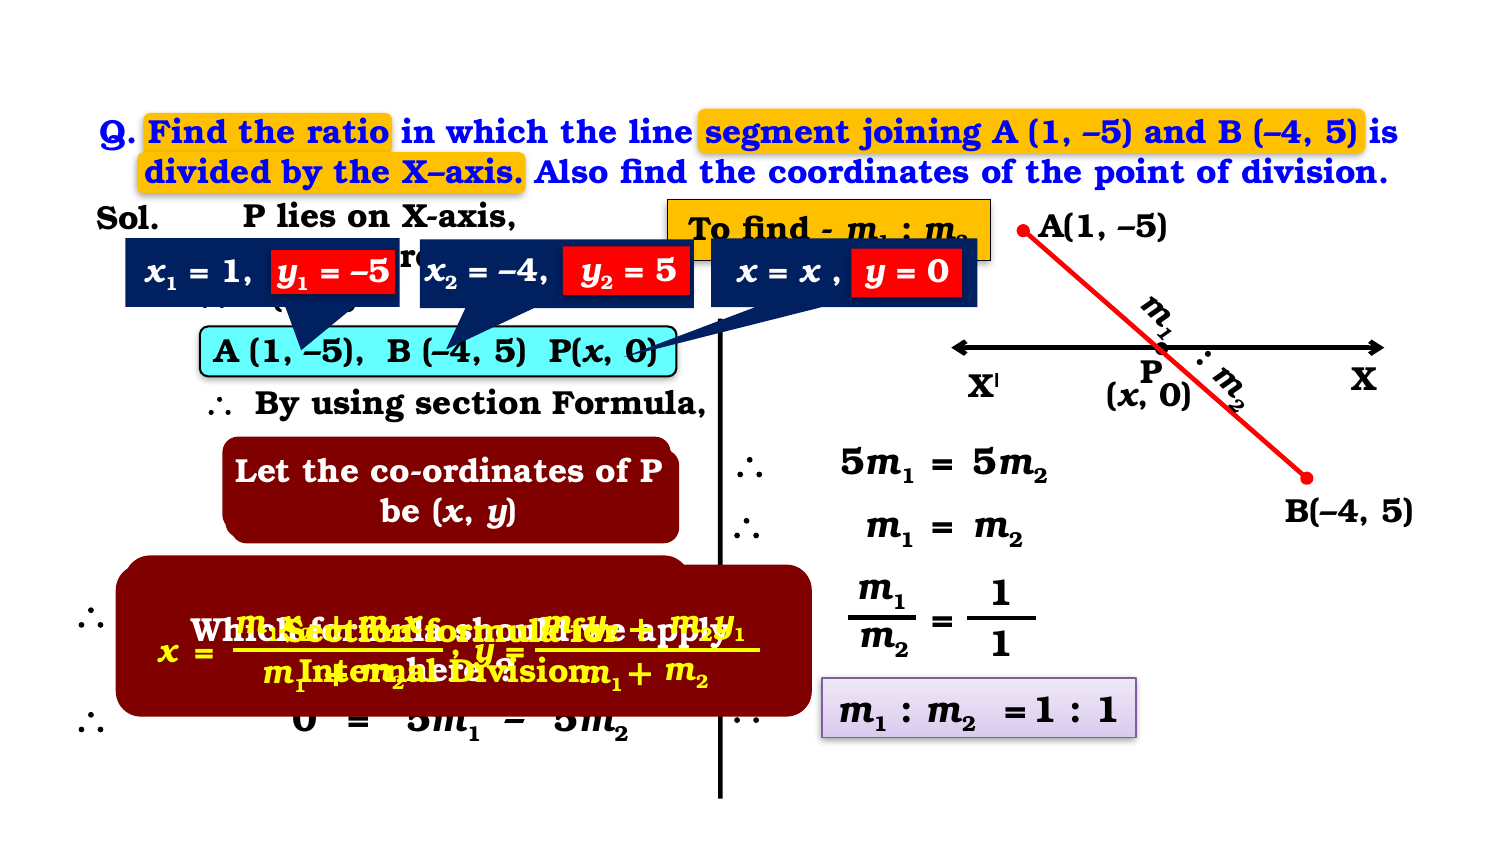

Q. Find the ratio in which the line segment joining A (1, –5) and B (–4, 5) is
    divided by the X–axis. Also find the coordinates of the point of division.

    P lies on X-axis,
∴  Its Y-coordinate is 0.
∴  P(x, 0)
Sol.
A(1, –5)

X
Xl

B(–4, 5)
To find - m1 : m2

x2 = –4,
y2 = 5
x1 = 1,
y1 = –5
x = x ,
y = 0

m1   : m2

A (1, –5),
B (–4, 5)  P(x, 0)

P
(x, 0)
∴
By using section Formula,
m1
y2
+
m2
y1
5m1
=
5m2
∴
Let the co-ordinates of A be (x1, y1)

Let the co-ordinates of P be (x, y)

Let the co-ordinates of B be (x2, y2)

y   =

m1 + m2
∴
m1
=
m2
(–5)
m1
(5)
+
m2
m1

1

Let, P (x,0) divides seg AB internally in the ratio m1 : m2.
∴
0
=
=
∴
m1x2
m2x1
+
,
m2
+
x
=
m1
m1y2
m2y1
+
m2
+
y
=
m1
Which formula should we apply here ?
Section formula for Internal Division.
m2
m1 + m2
1

∴
m1 : m2
=
1 : 1

∴
0
=
5m1
–
5m2